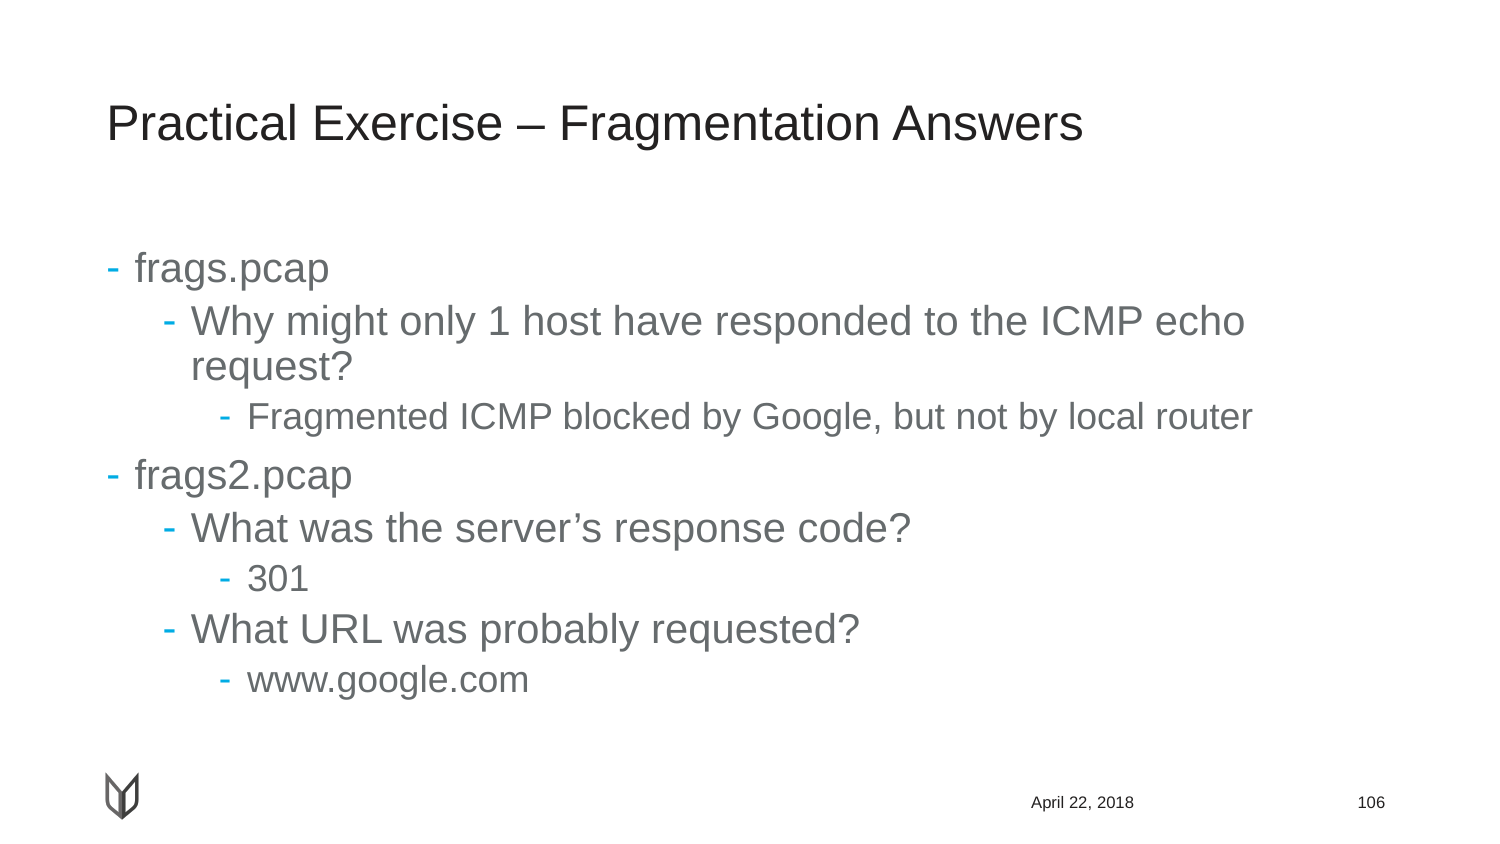

# Practical Exercise – Fragmentation Answers
frags.pcap
Why might only 1 host have responded to the ICMP echo request?
Fragmented ICMP blocked by Google, but not by local router
frags2.pcap
What was the server’s response code?
301
What URL was probably requested?
www.google.com
April 22, 2018
106